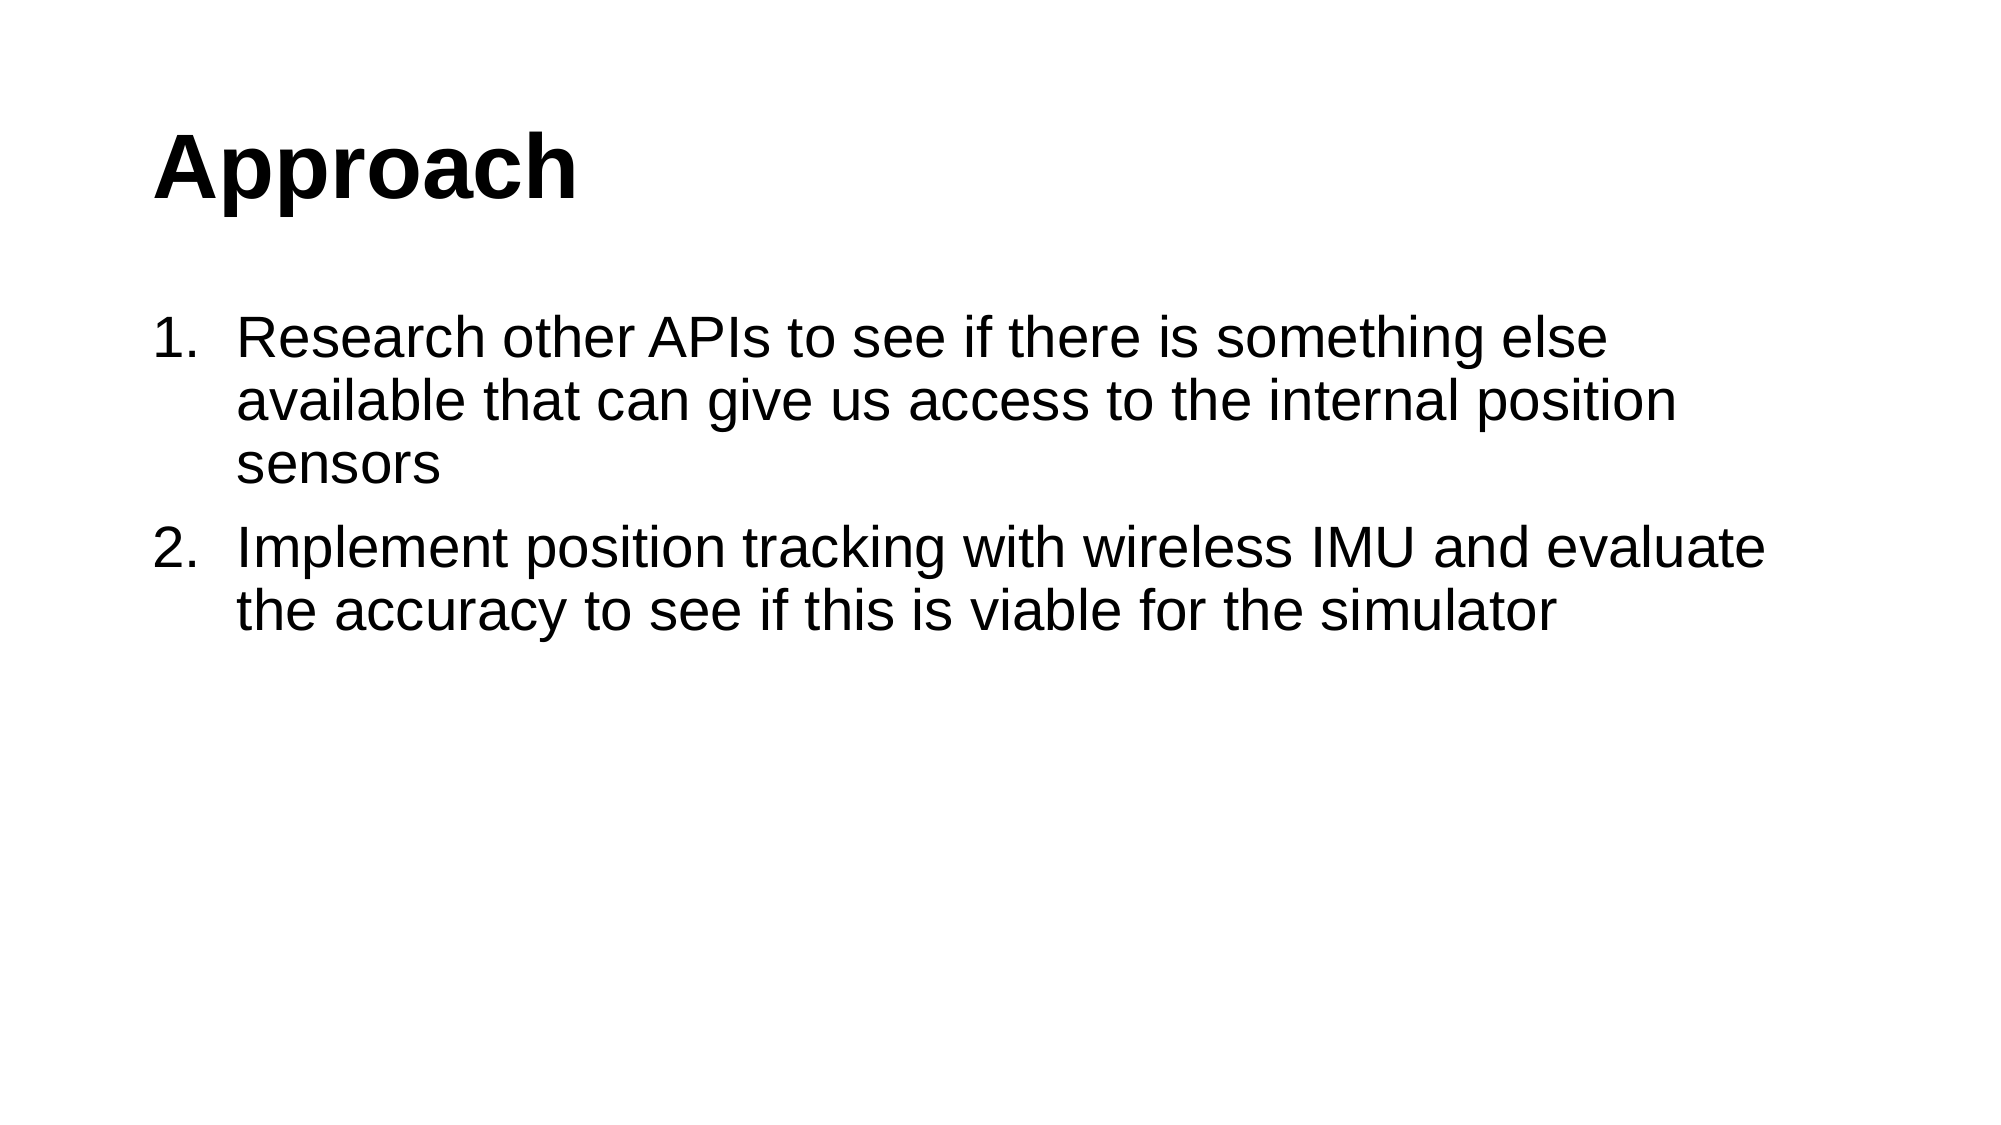

# Approach
Research other APIs to see if there is something else available that can give us access to the internal position sensors
Implement position tracking with wireless IMU and evaluate the accuracy to see if this is viable for the simulator